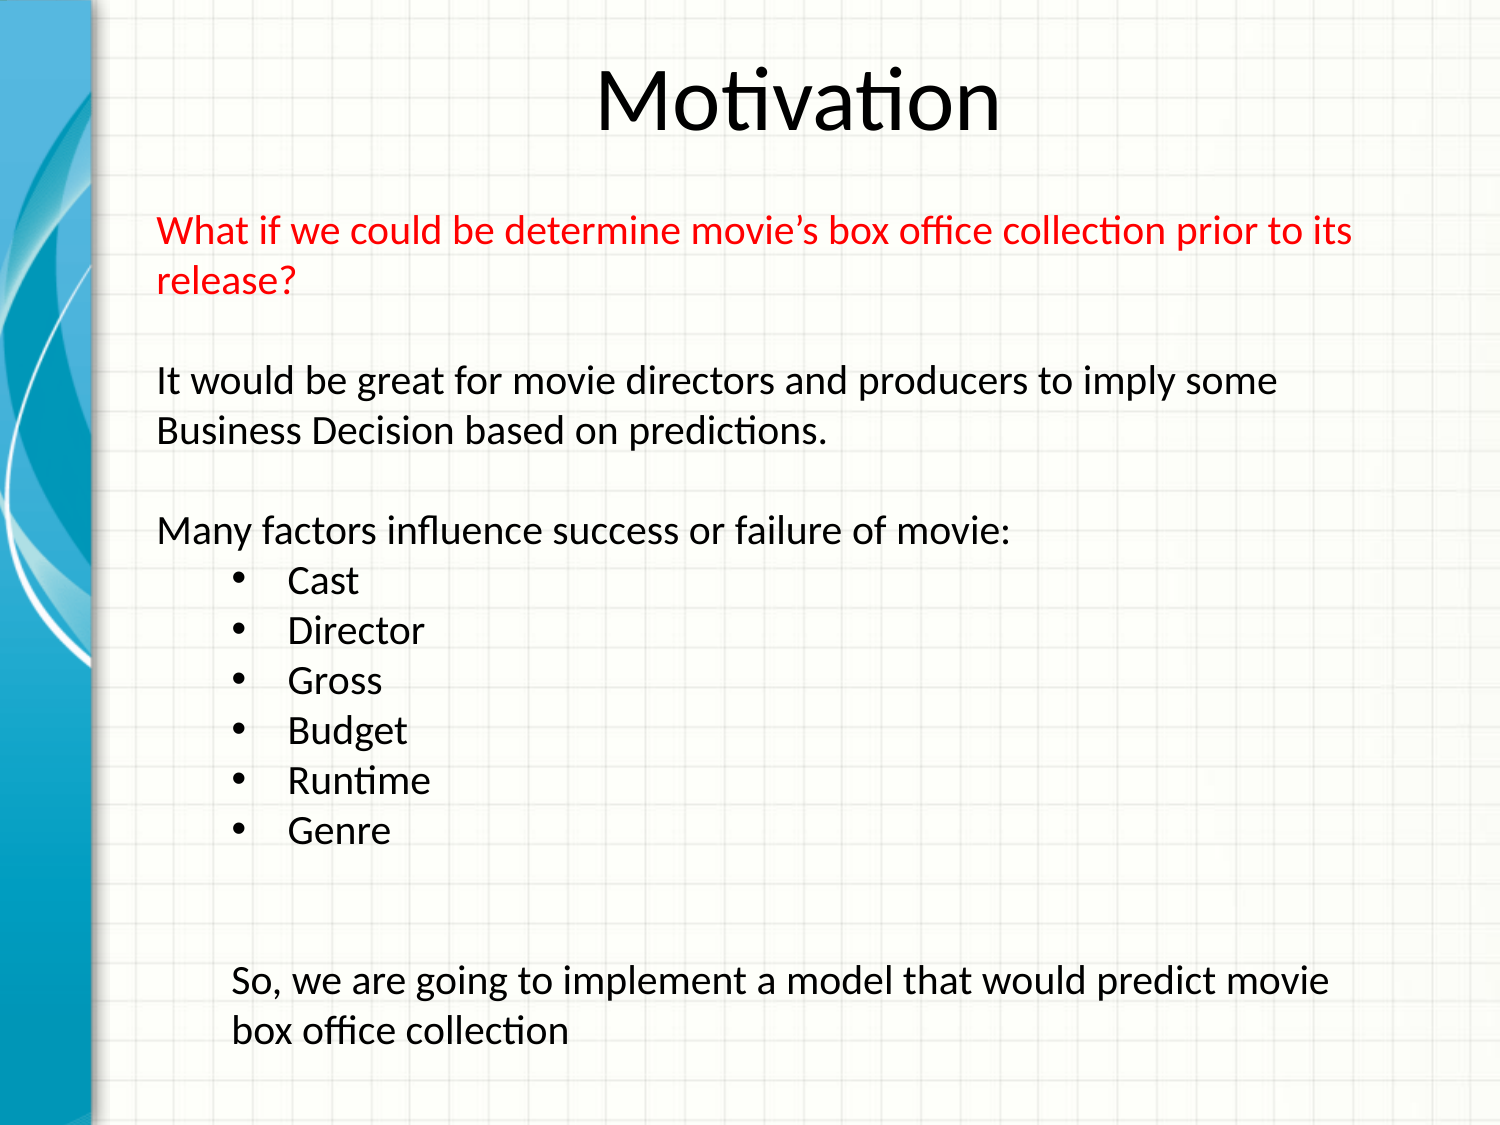

Motivation
What if we could be determine movie’s box office collection prior to its release?

It would be great for movie directors and producers to imply some Business Decision based on predictions.

Many factors influence success or failure of movie:
Cast
Director
Gross
Budget
Runtime
Genre

So, we are going to implement a model that would predict movie box office collection